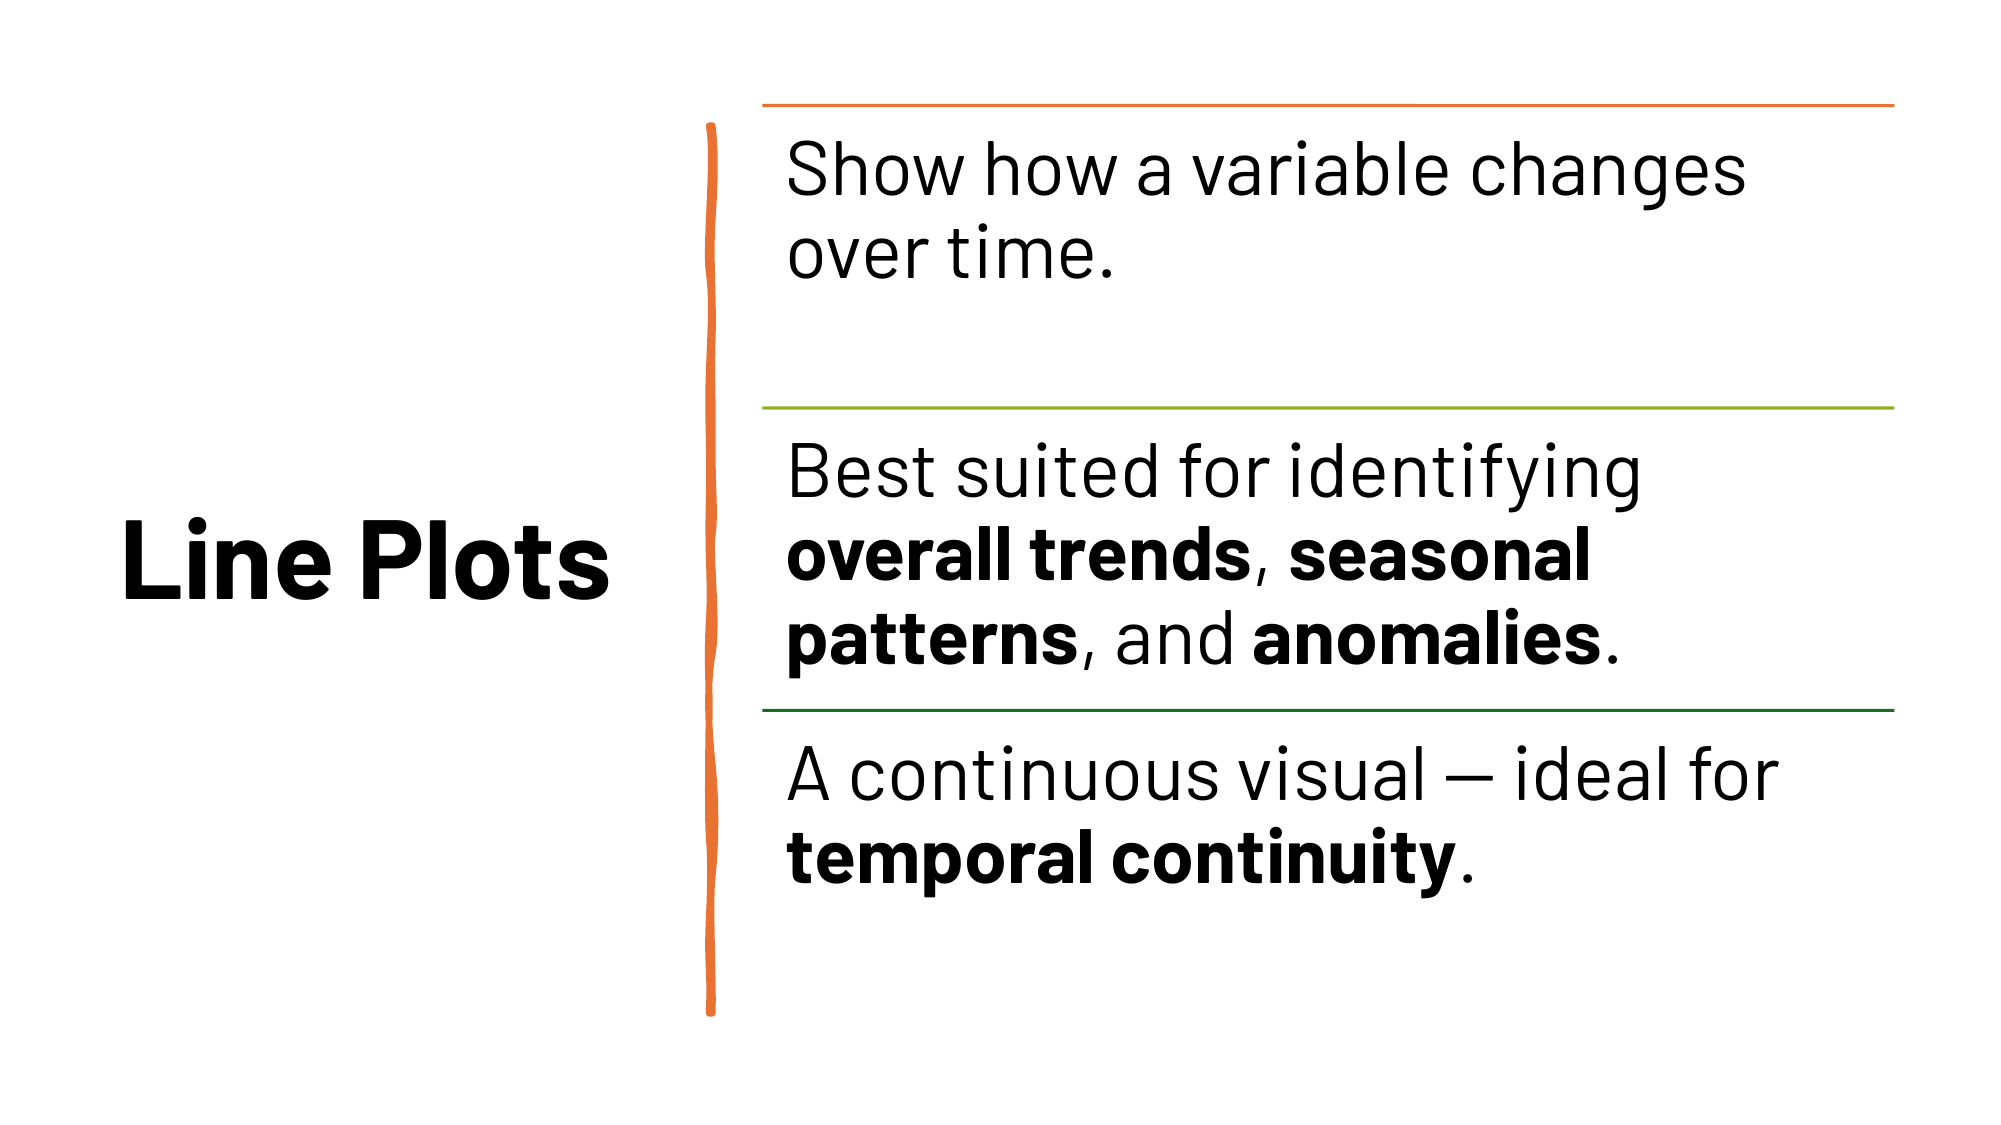

Show how a variable changes over time.
Best suited for identifying overall trends, seasonal patterns, and anomalies.
A continuous visual — ideal for temporal continuity.
# Line Plots